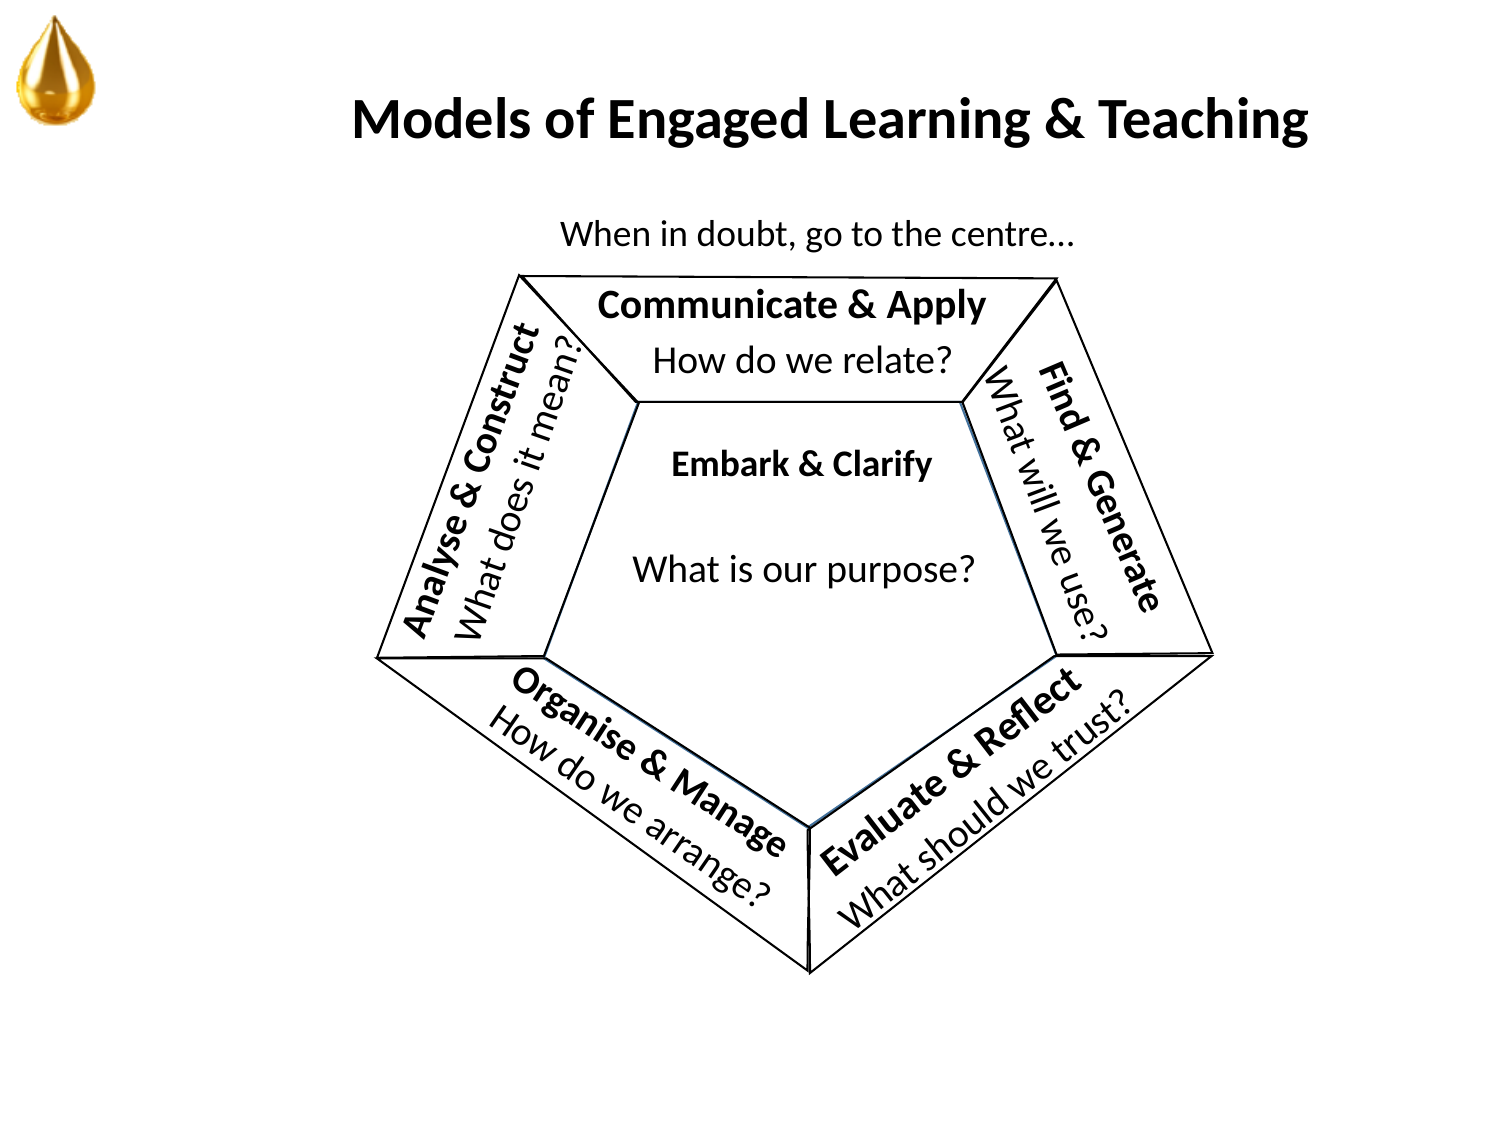

Models of Engaged Learning & Teaching
When in doubt, go to the centre…
Communicate & Apply

How do we relate?

Embark & Clarify
What does it mean?
Analyse & Construct
Find & Generate
What will we use?
What is our purpose?

Evaluate & Reflect
Organise & Manage
How do we arrange?
What should we trust?